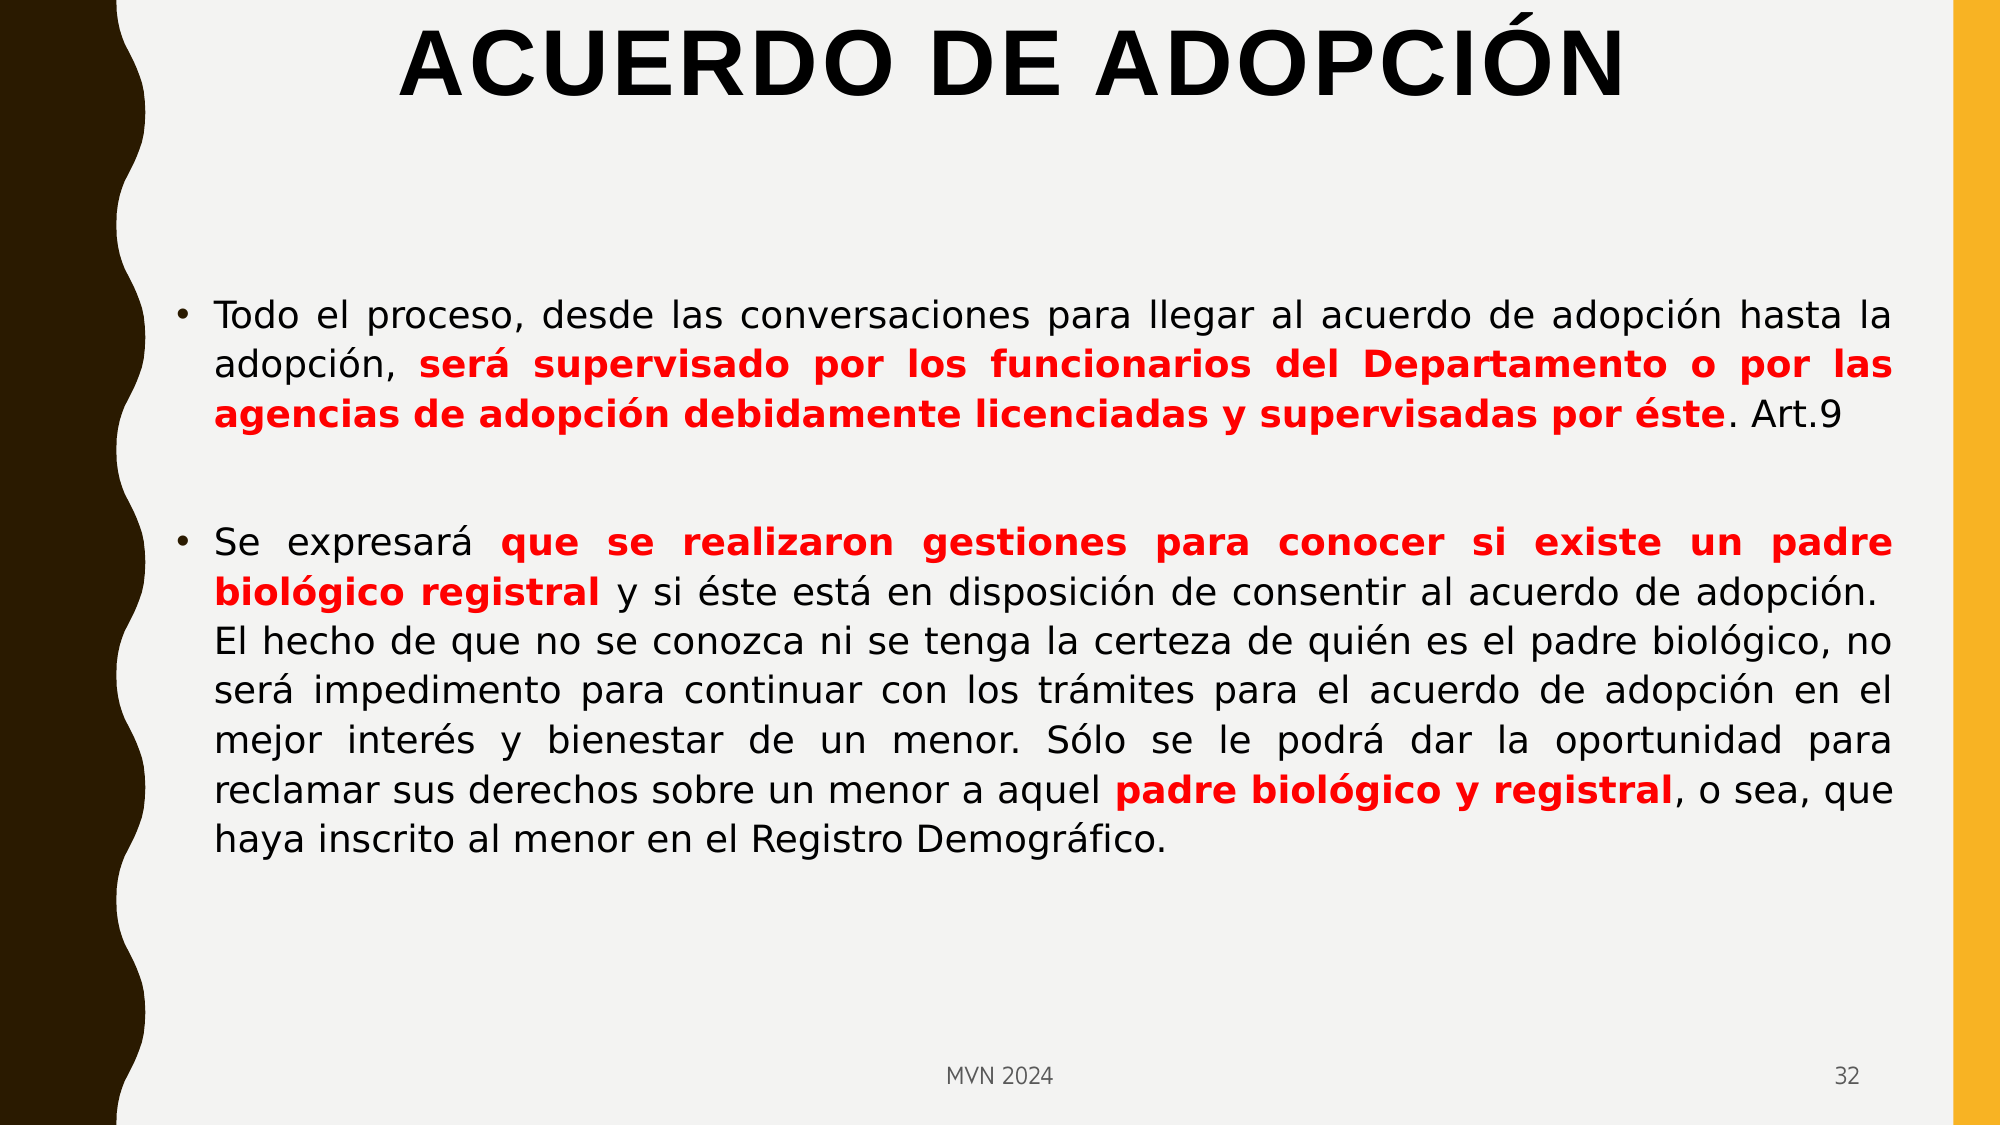

# Acuerdo de Adopción
Todo el proceso, desde las conversaciones para llegar al acuerdo de adopción hasta la adopción, será supervisado por los funcionarios del Departamento o por las agencias de adopción debidamente licenciadas y supervisadas por éste. Art.9

Se expresará que se realizaron gestiones para conocer si existe un padre biológico registral y si éste está en disposición de consentir al acuerdo de adopción.  El hecho de que no se conozca ni se tenga la certeza de quién es el padre biológico, no será impedimento para continuar con los trámites para el acuerdo de adopción en el mejor interés y bienestar de un menor. Sólo se le podrá dar la oportunidad para reclamar sus derechos sobre un menor a aquel padre biológico y registral, o sea, que haya inscrito al menor en el Registro Demográfico.

MVN 2024
32